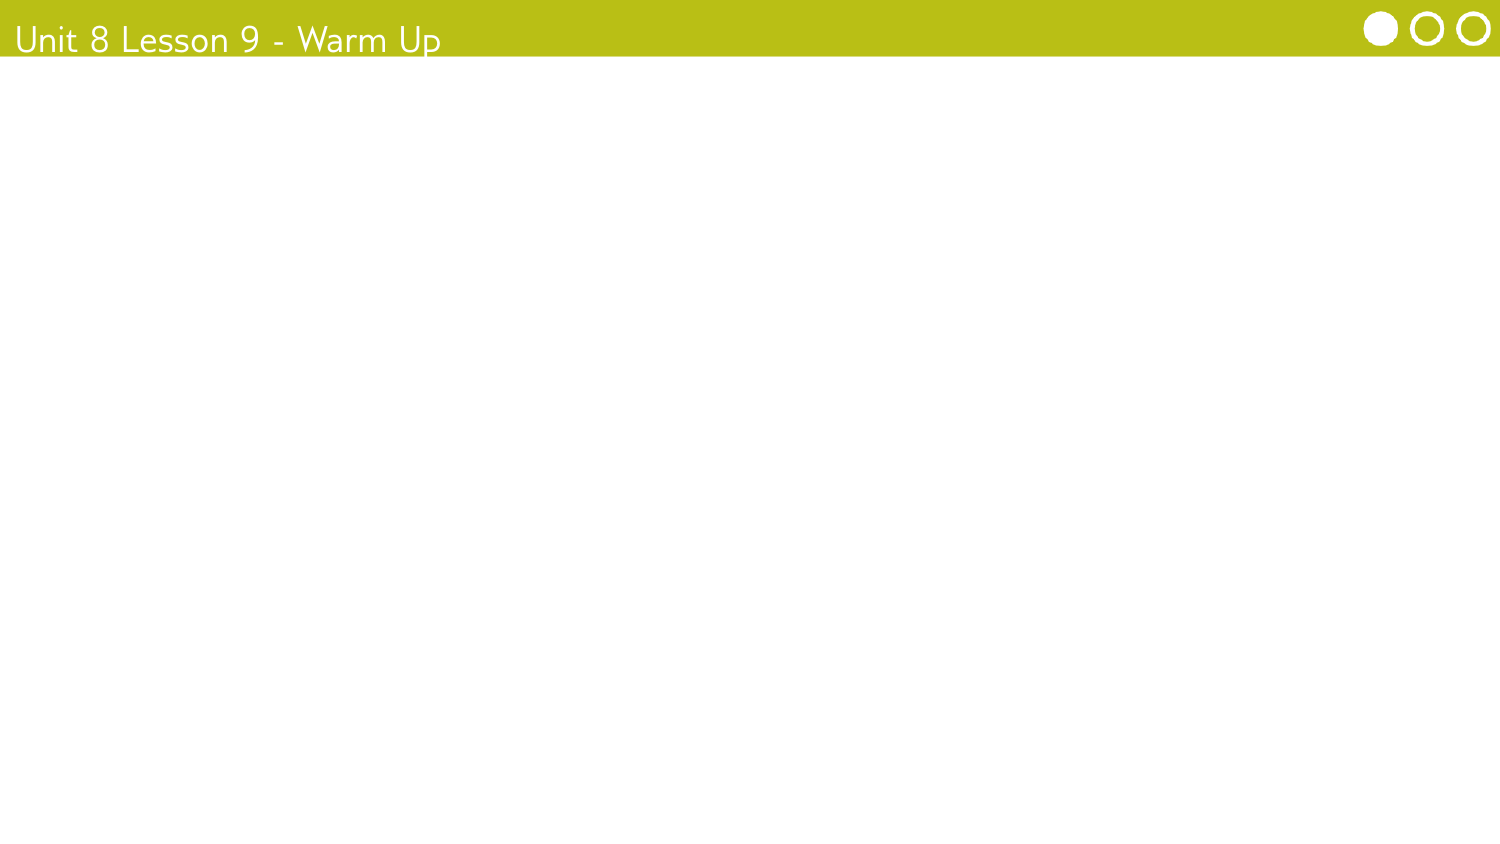

Unit 8 Lesson 9 - Warm Up
Takeaway:

A good password is easy to remember, but hard for someone else to guess based on knowledge they have about you